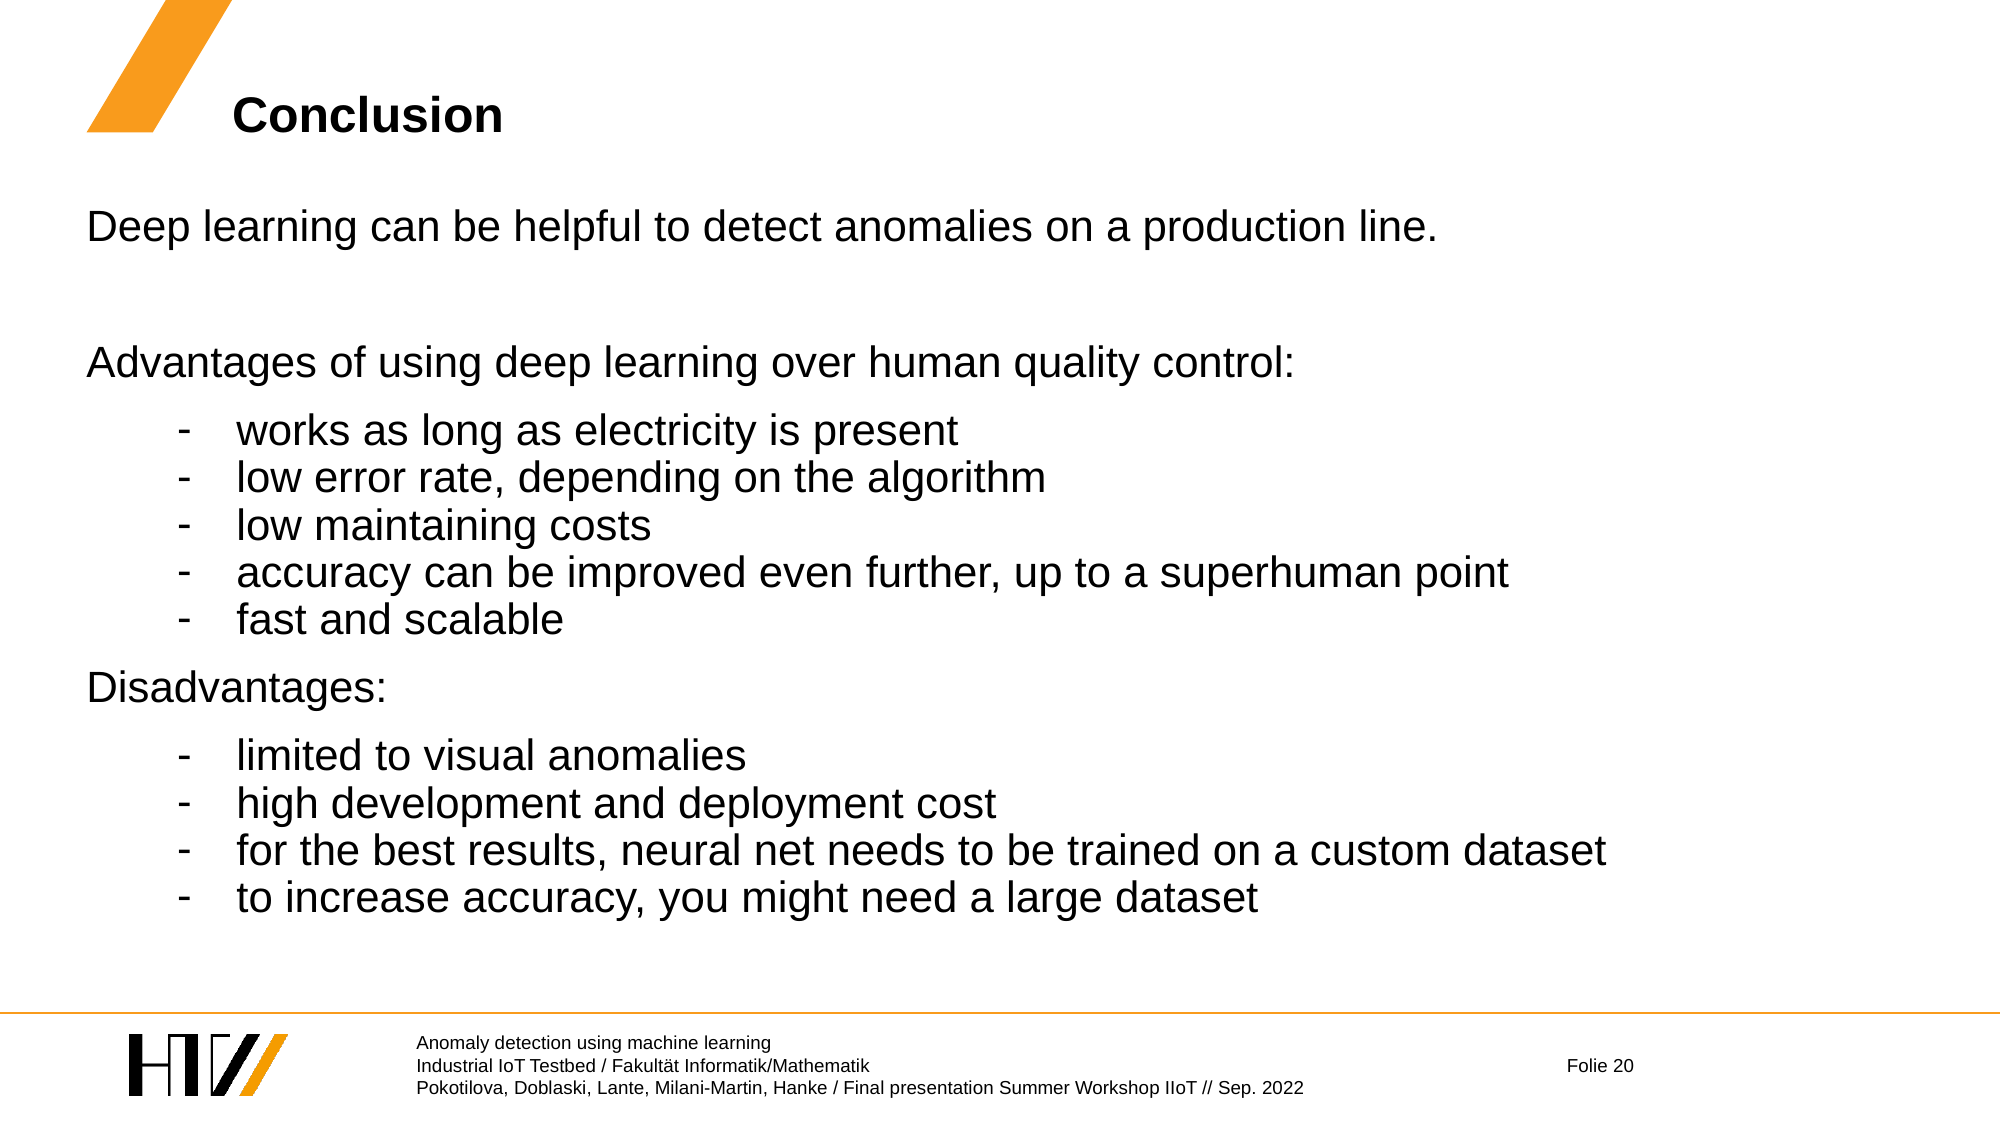

# Conclusion
Deep learning can be helpful to detect anomalies on a production line.

Advantages of using deep learning over human quality control:
works as long as electricity is present
low error rate, depending on the algorithm
low maintaining costs
accuracy can be improved even further, up to a superhuman point
fast and scalable
Disadvantages:
limited to visual anomalies
high development and deployment cost
for the best results, neural net needs to be trained on a custom dataset
to increase accuracy, you might need a large dataset